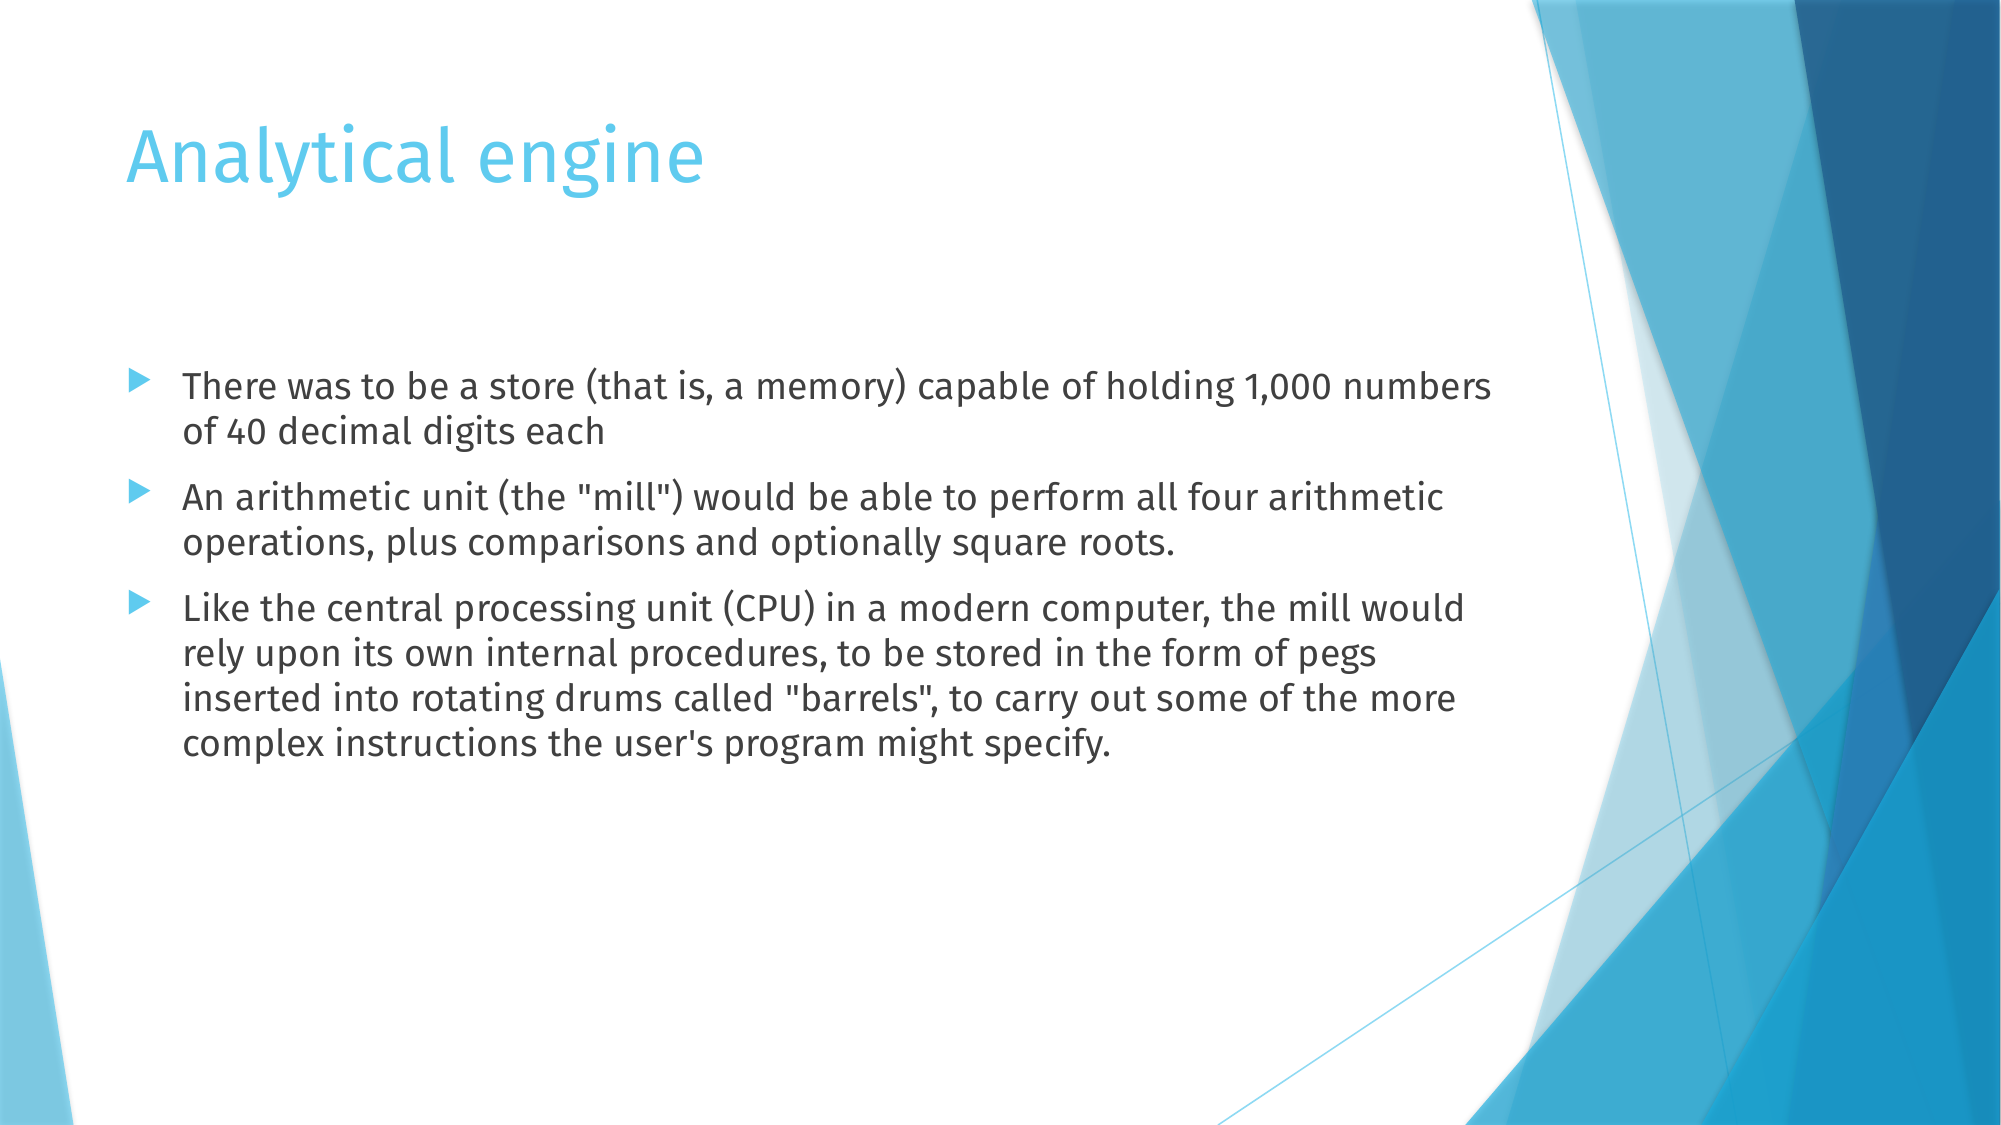

# Analytical engine
There was to be a store (that is, a memory) capable of holding 1,000 numbers of 40 decimal digits each
An arithmetic unit (the "mill") would be able to perform all four arithmetic operations, plus comparisons and optionally square roots.
Like the central processing unit (CPU) in a modern computer, the mill would rely upon its own internal procedures, to be stored in the form of pegs inserted into rotating drums called "barrels", to carry out some of the more complex instructions the user's program might specify.